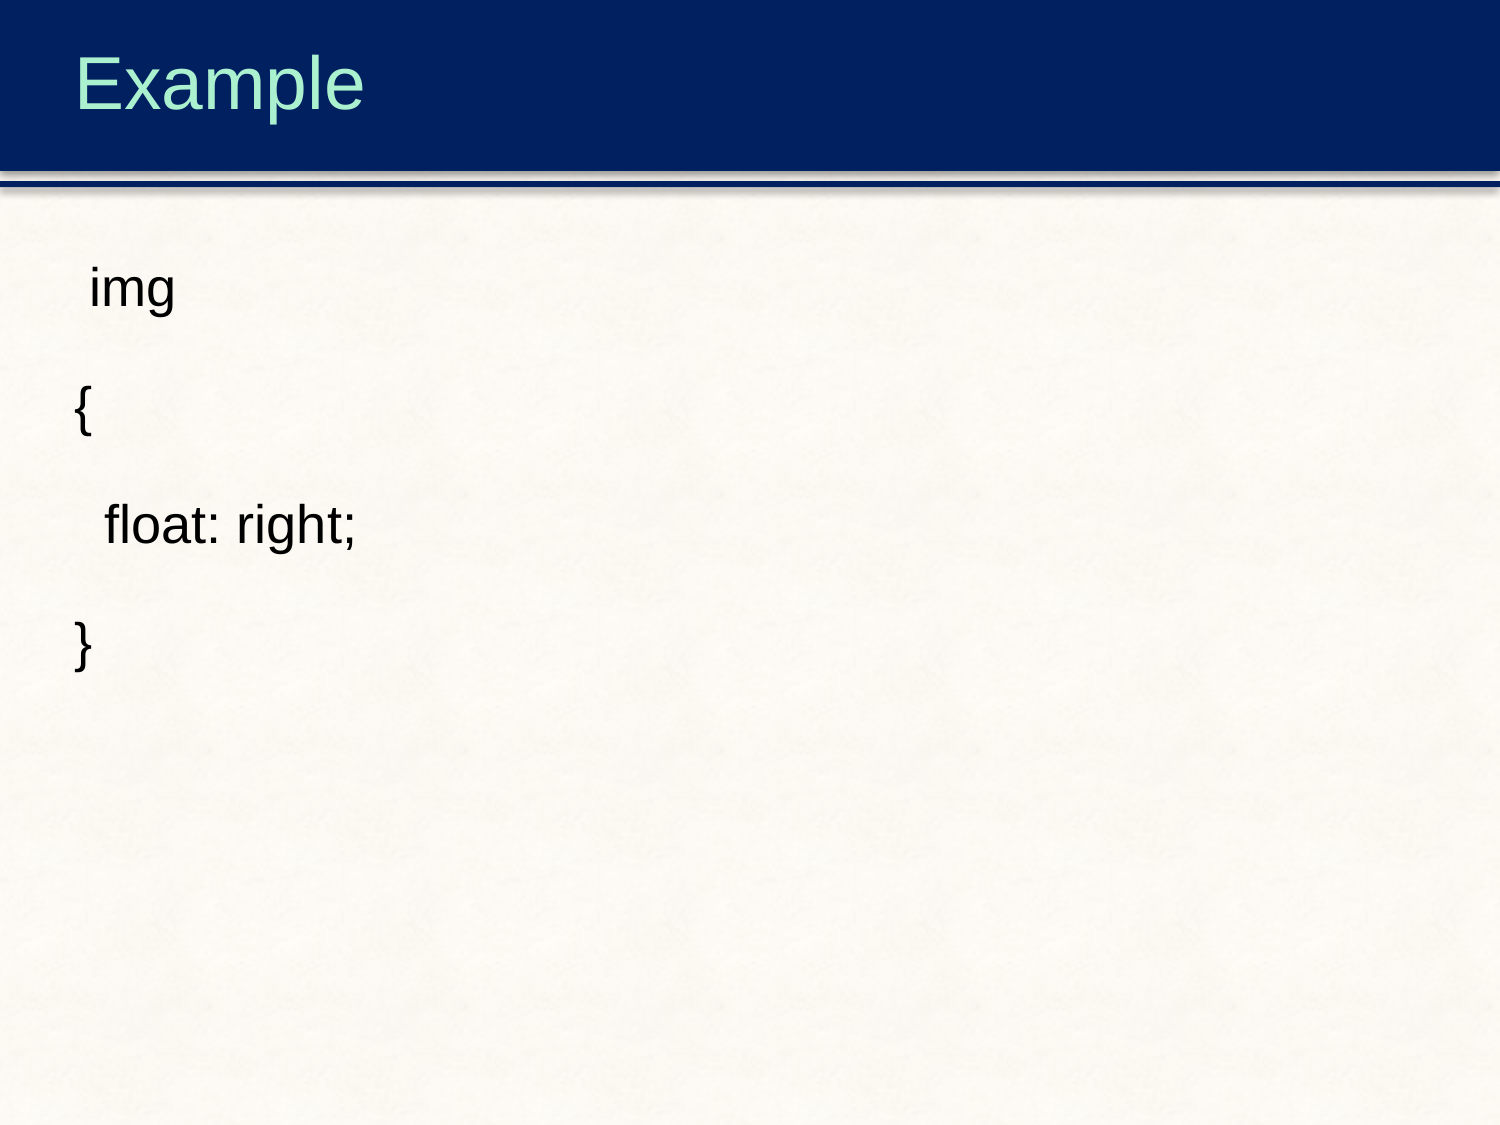

# Example
 img
{
  float: right;
}